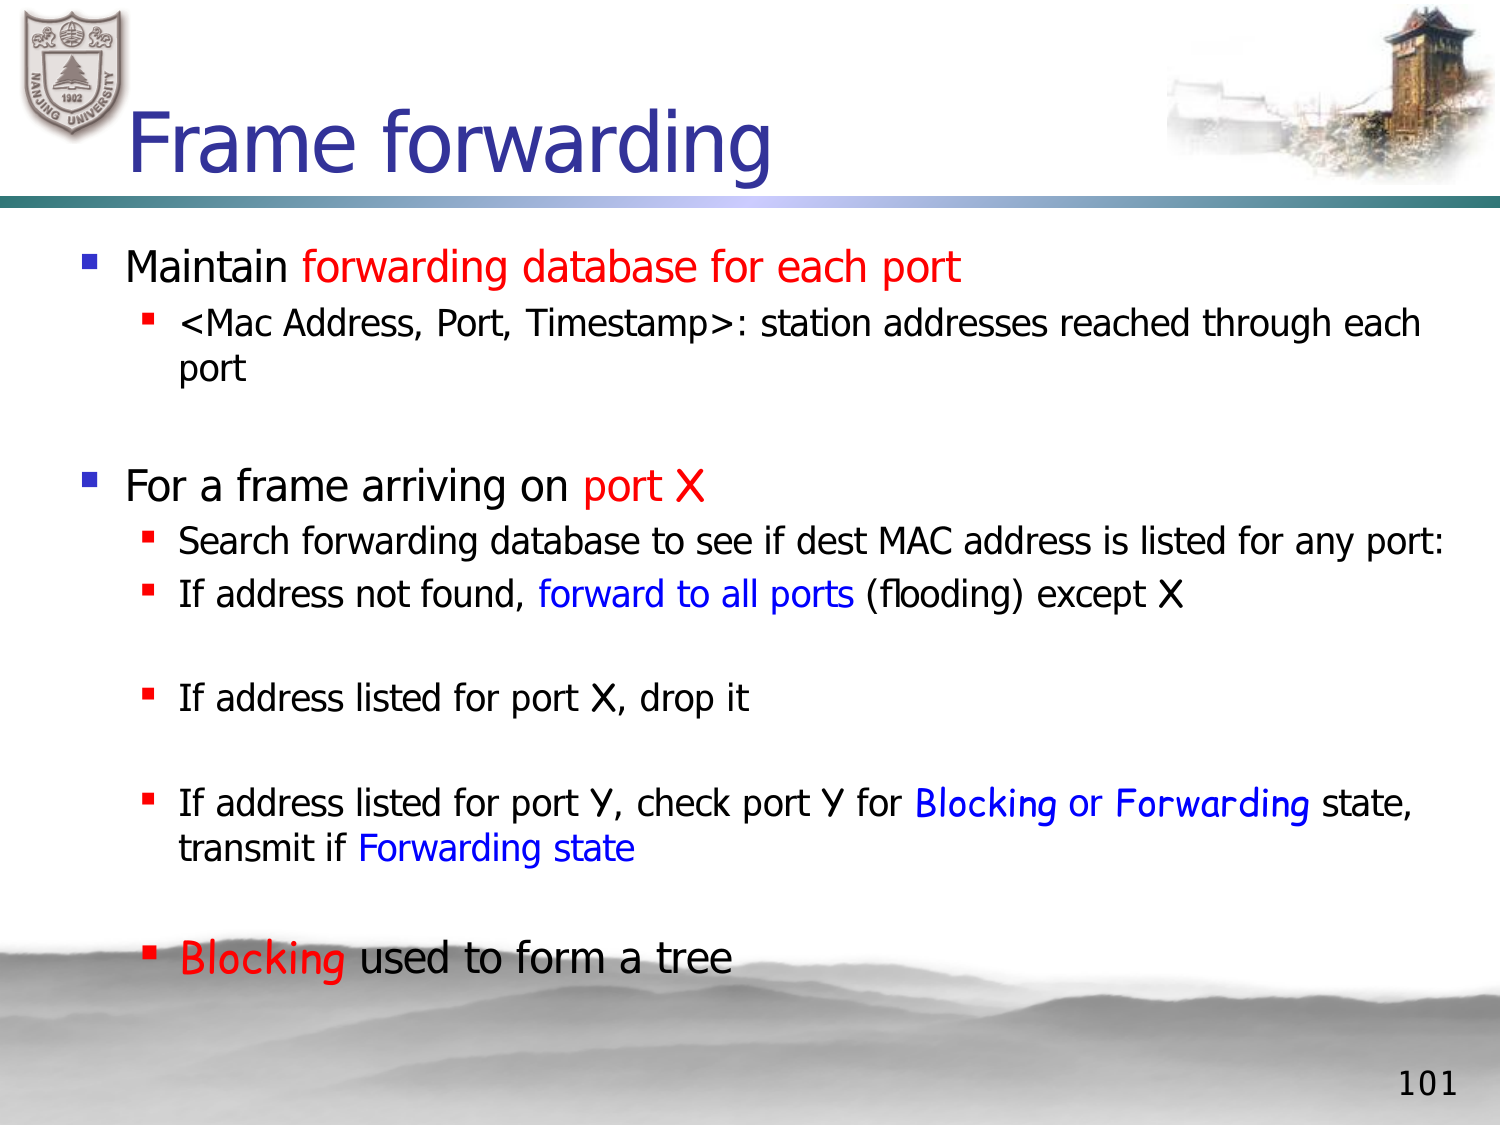

# Frame forwarding
Maintain forwarding database for each port
<Mac Address, Port, Timestamp>: station addresses reached through each port

For a frame arriving on port X
Search forwarding database to see if dest MAC address is listed for any port:
If address not found, forward to all ports (flooding) except X

If address listed for port X, drop it

If address listed for port Y, check port Y for Blocking or Forwarding state, transmit if Forwarding state

Blocking used to form a tree
101